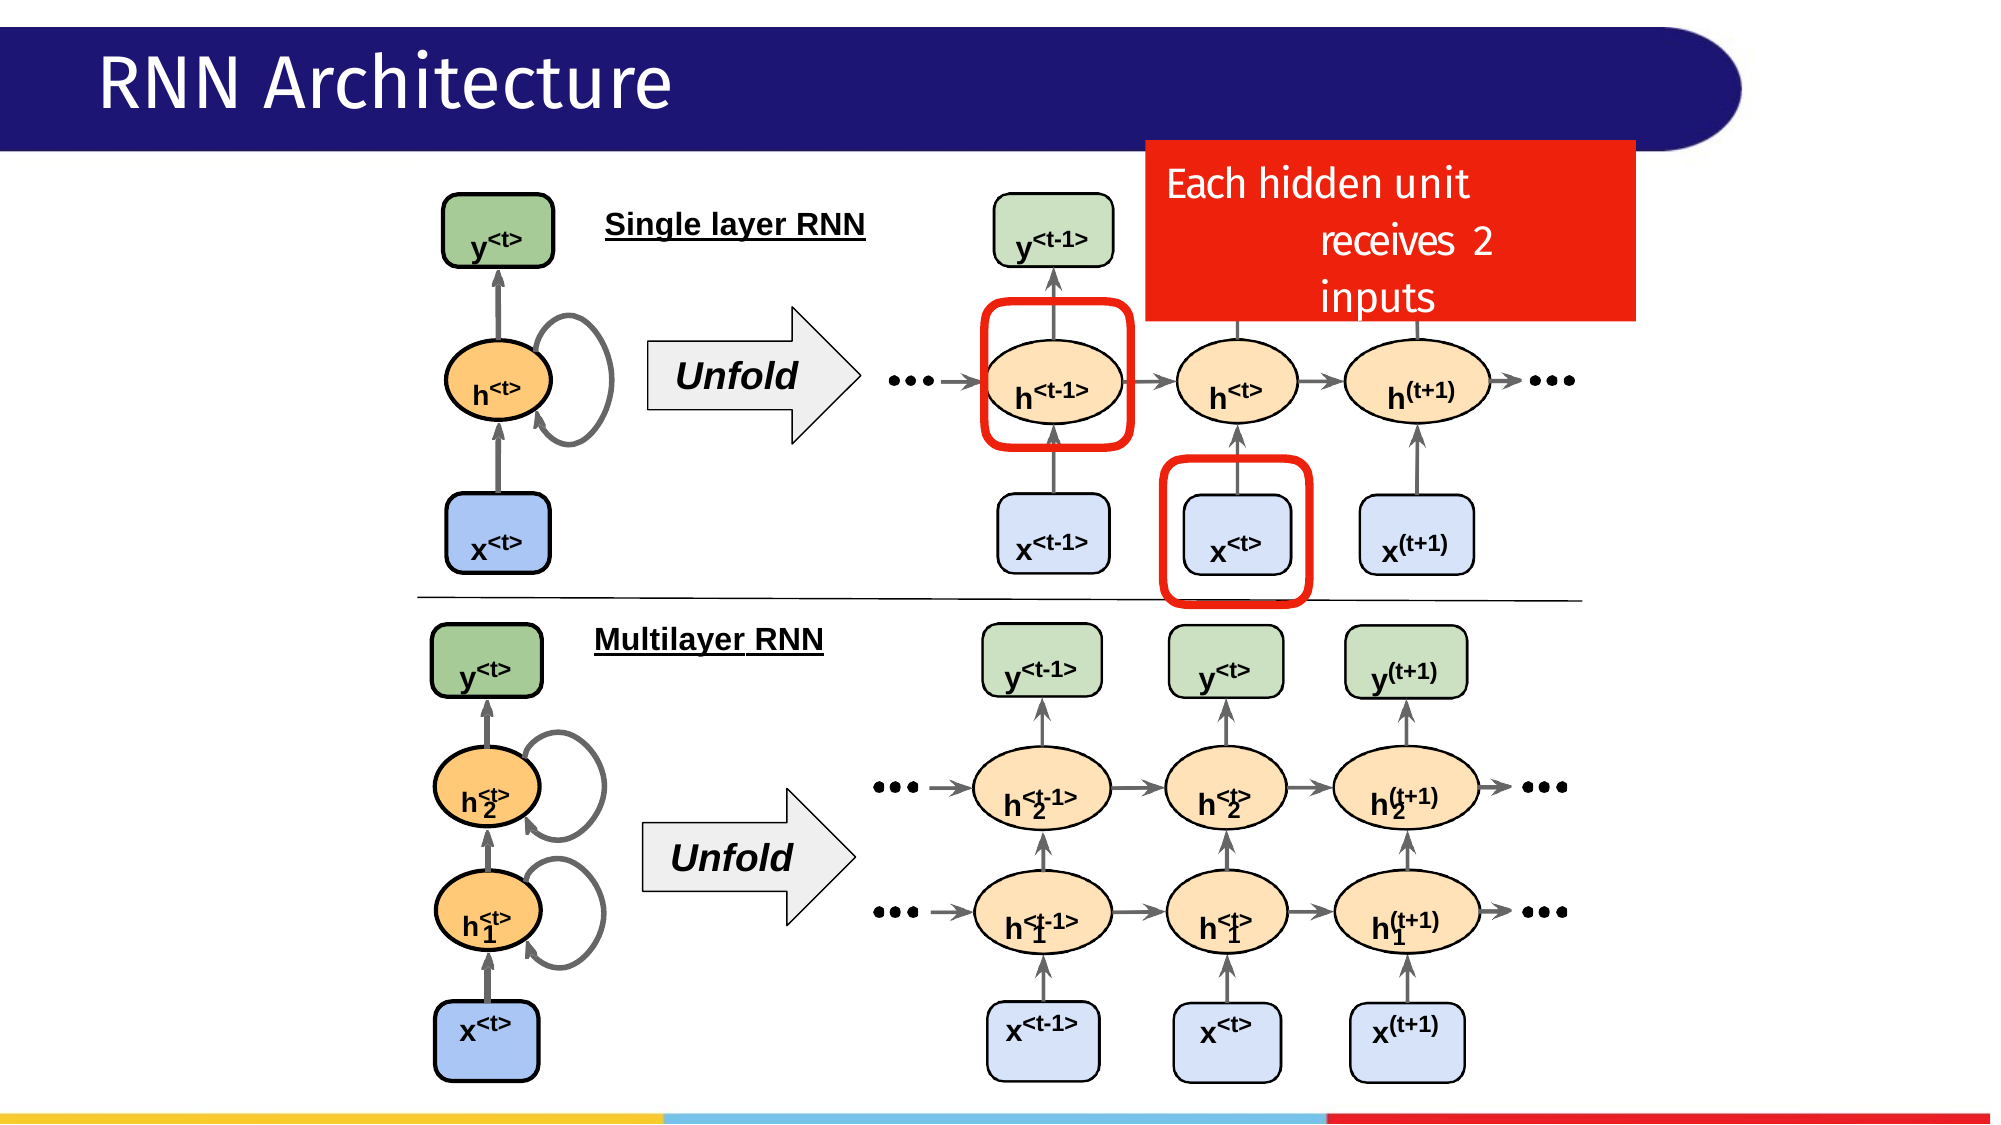

# RNN Architecture
Each hidden unit receives  2 inputs

y<t-1>
y<t>
Single layer RNN
y<t>	y(t+1)

h<t>	h(t+1)
h<t-1>
h<t>
Unfold
x<t-1>
x<t>
x(t+1)
x<t>
Multilayer RNN

y<t-1>
y<t>
y<t>
y(t+1)
h(t+1)
h<t>
h<t-1>
h<t>

2
2
2
2
Unfold

h(t+1)
h<t>
h<t-1>
h<t>
1
1
1
1
x<t-1>
x<t>
x<t>
x(t+1)